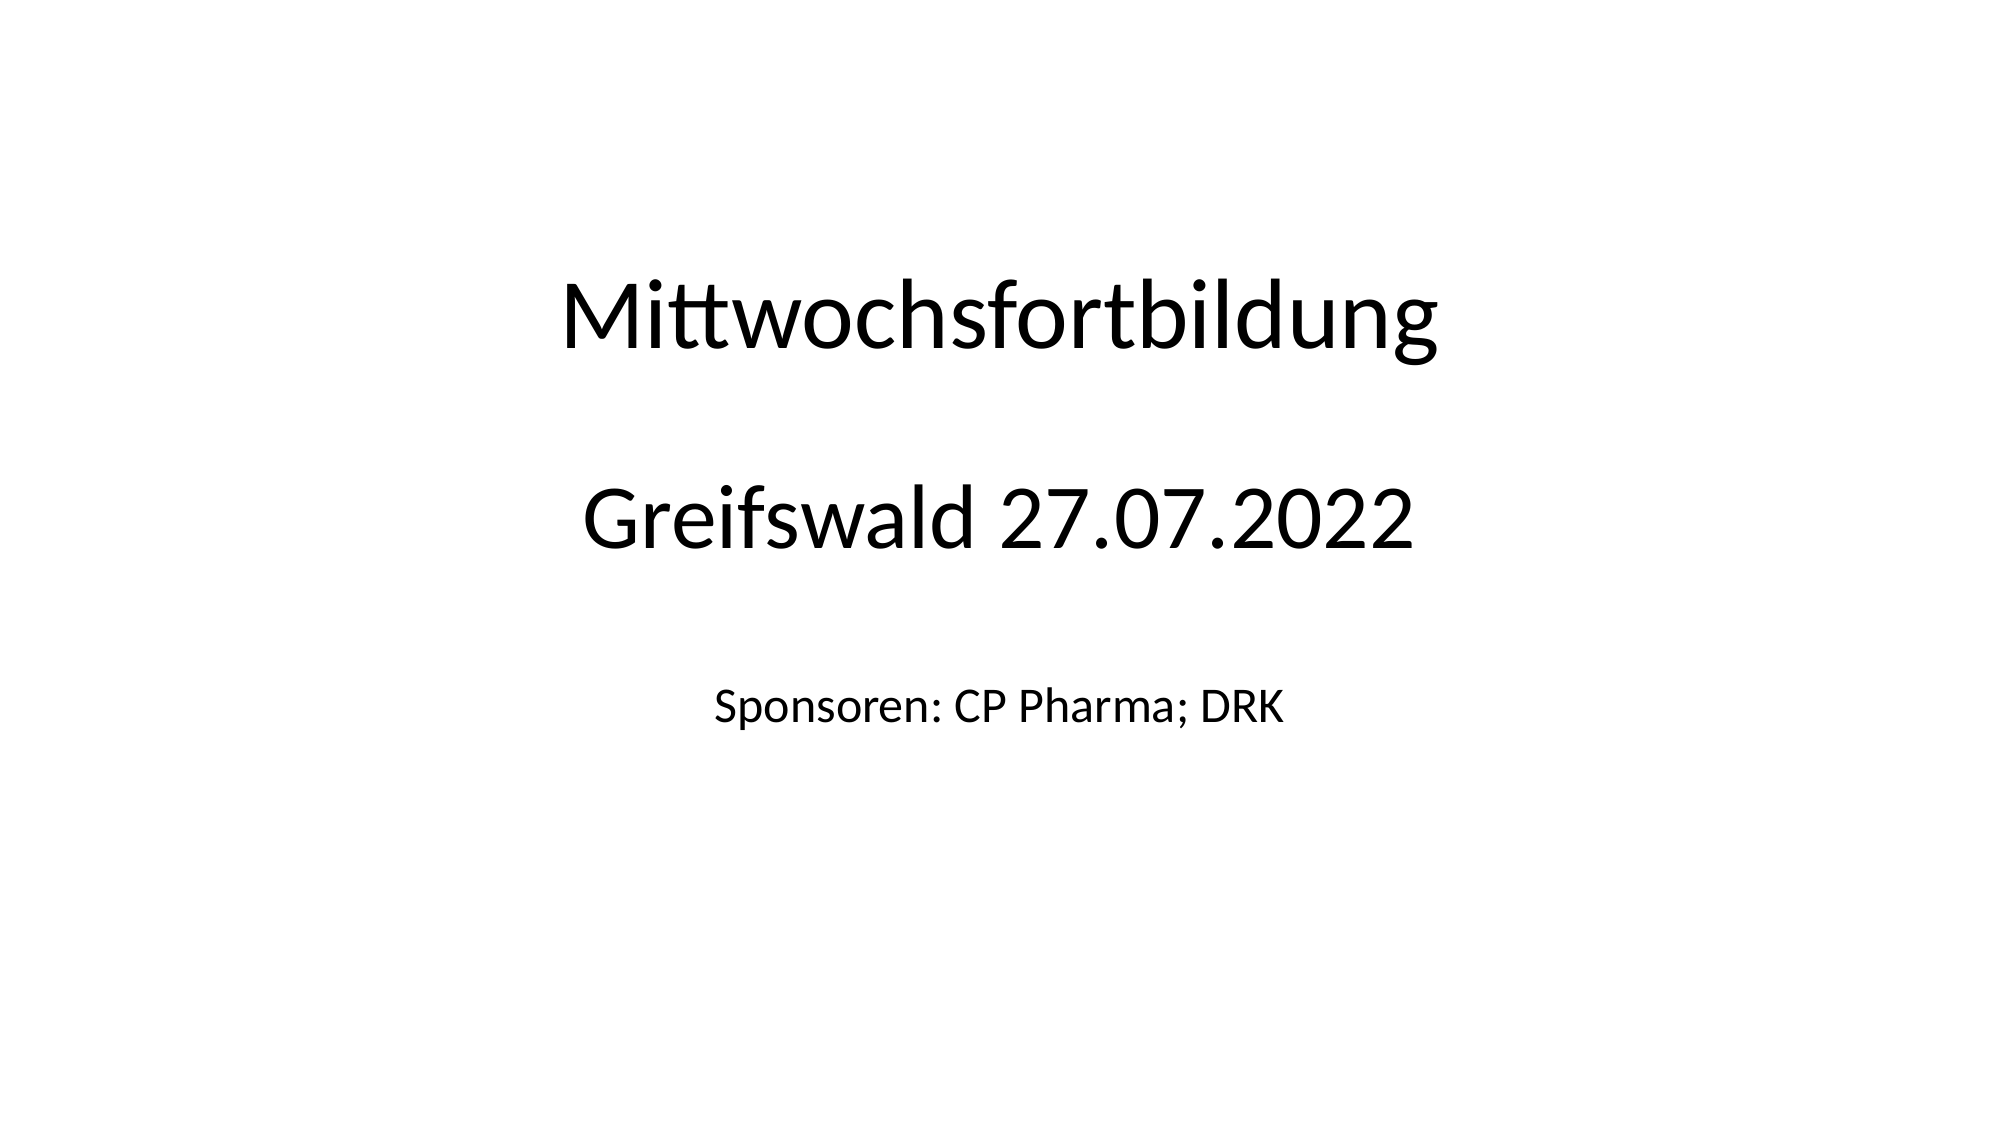

# Mittwochsfortbildung Greifswald 27.07.2022

Sponsoren: CP Pharma; DRK